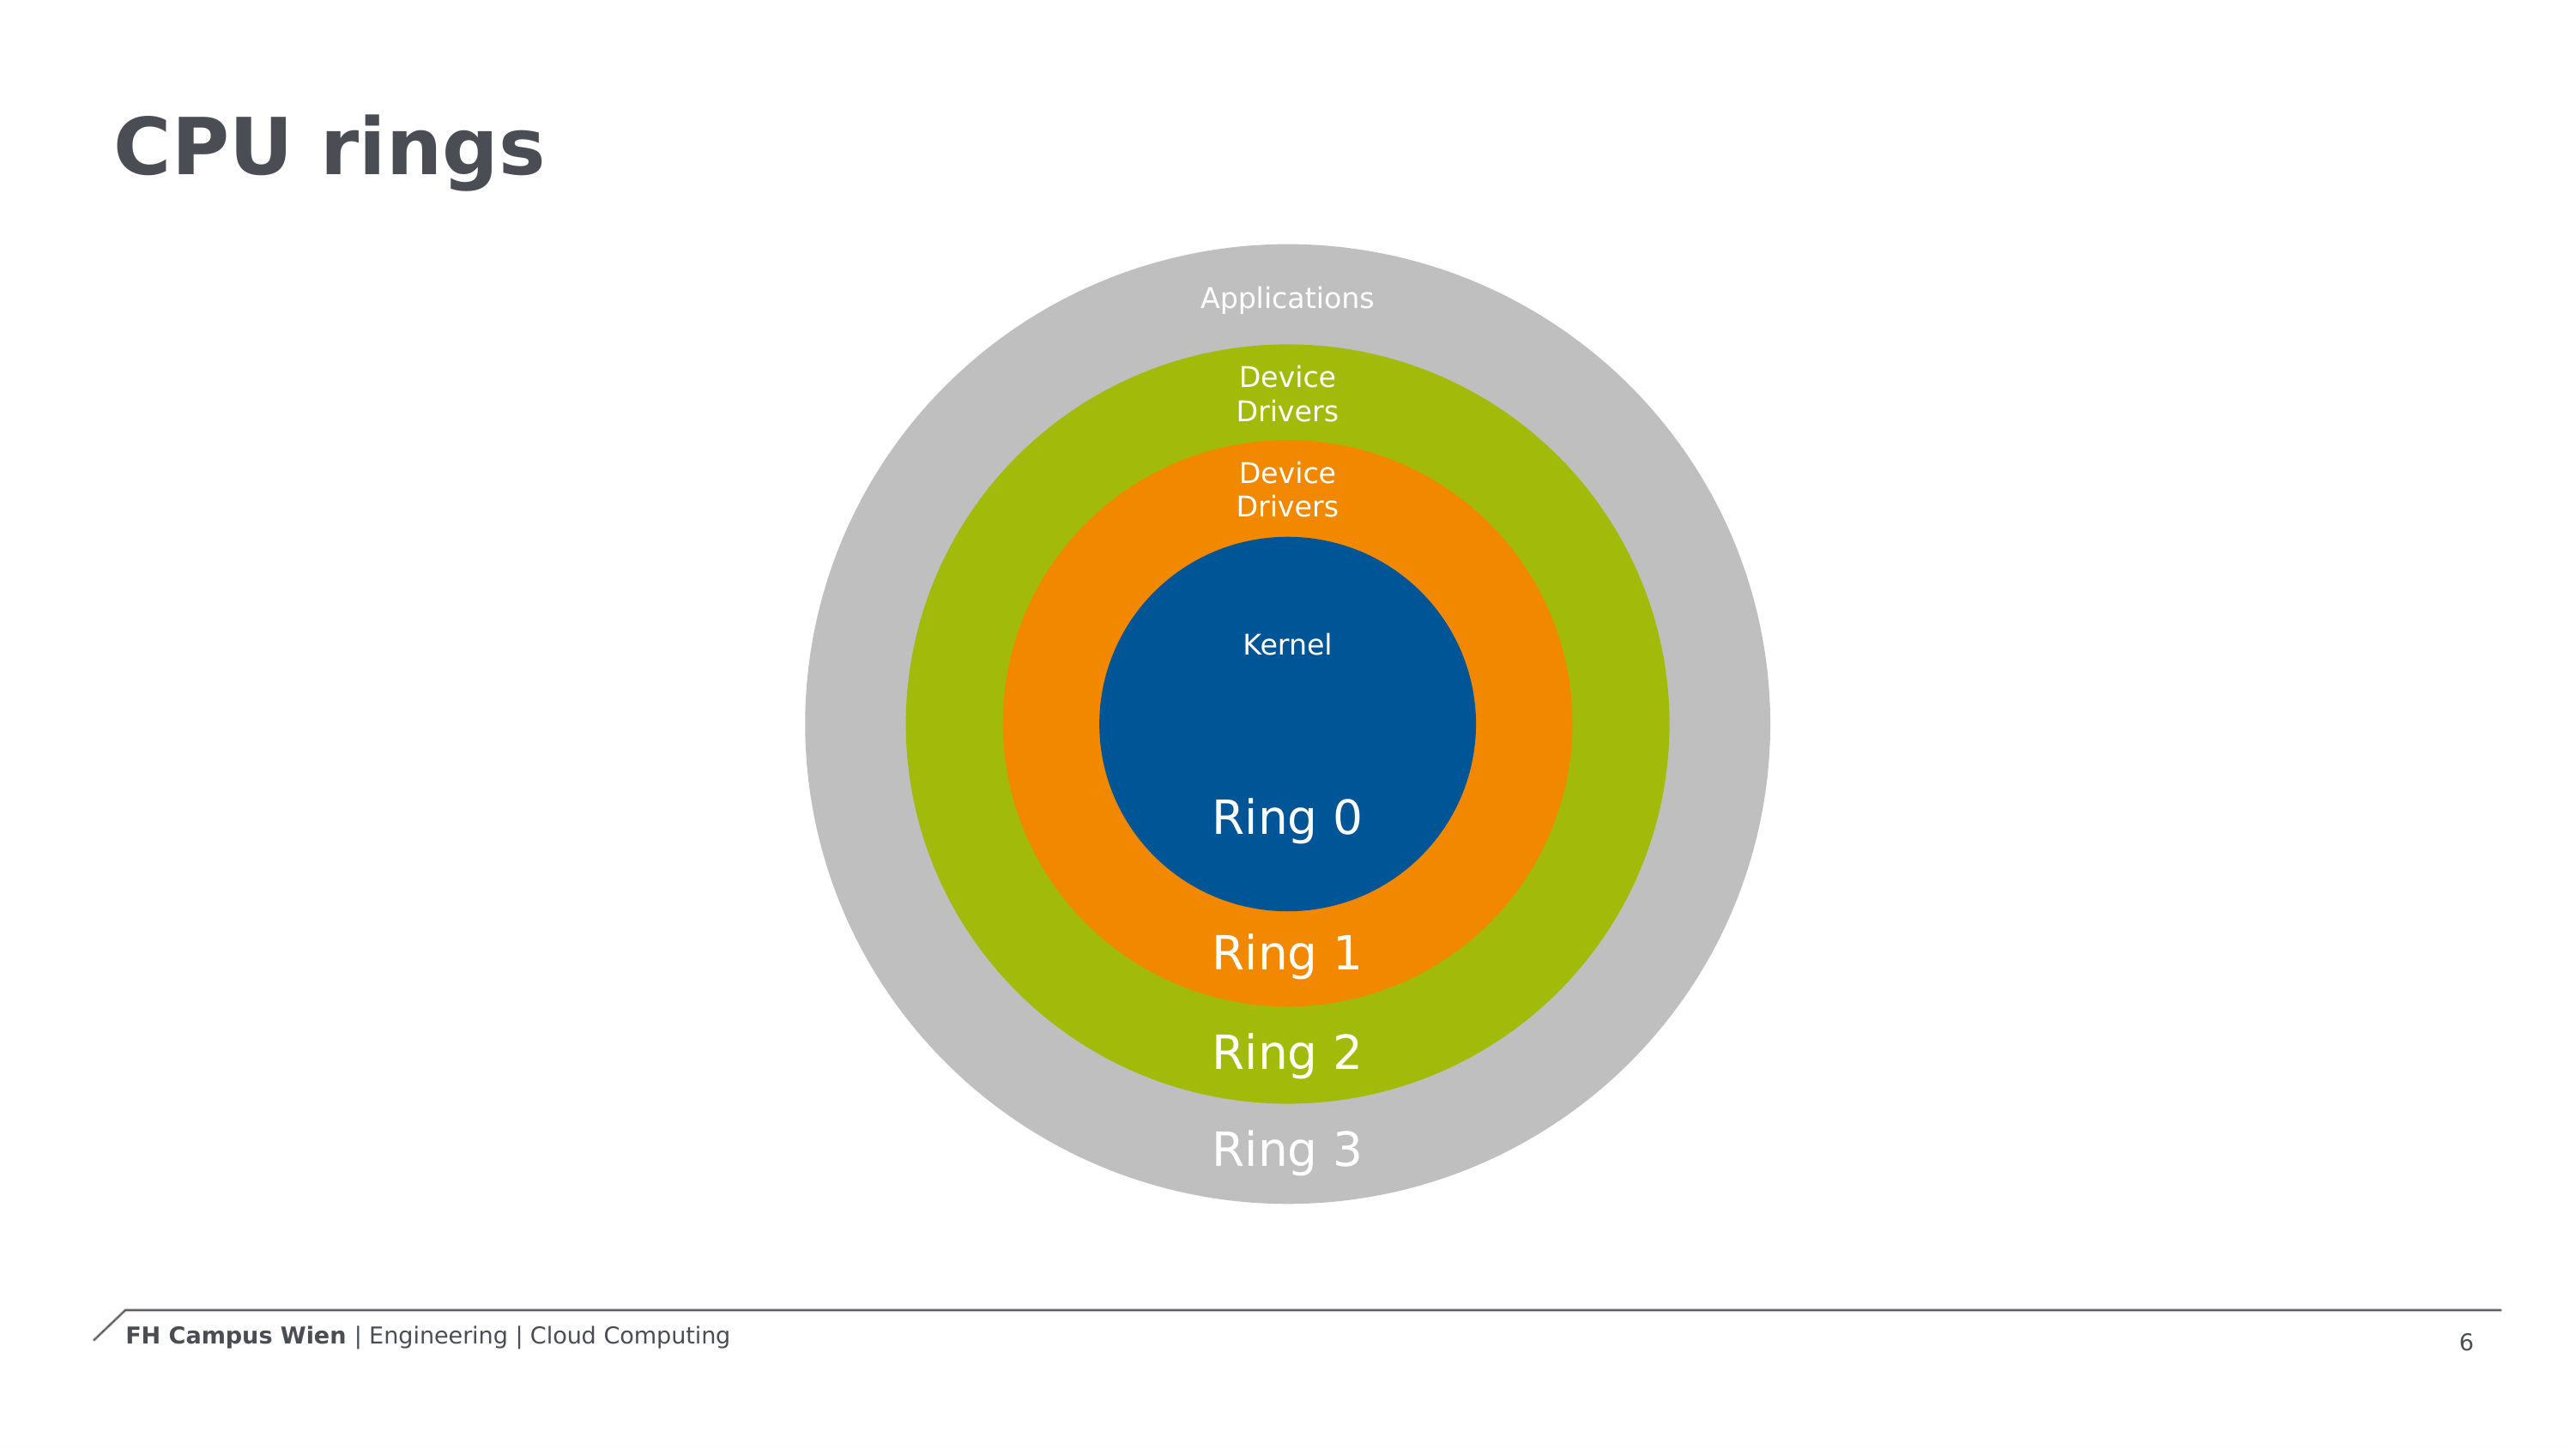

# CPU rings

Applications

Device Drivers

Device Drivers

Kernel
Ring 0
Ring 1
Ring 2
Ring 3